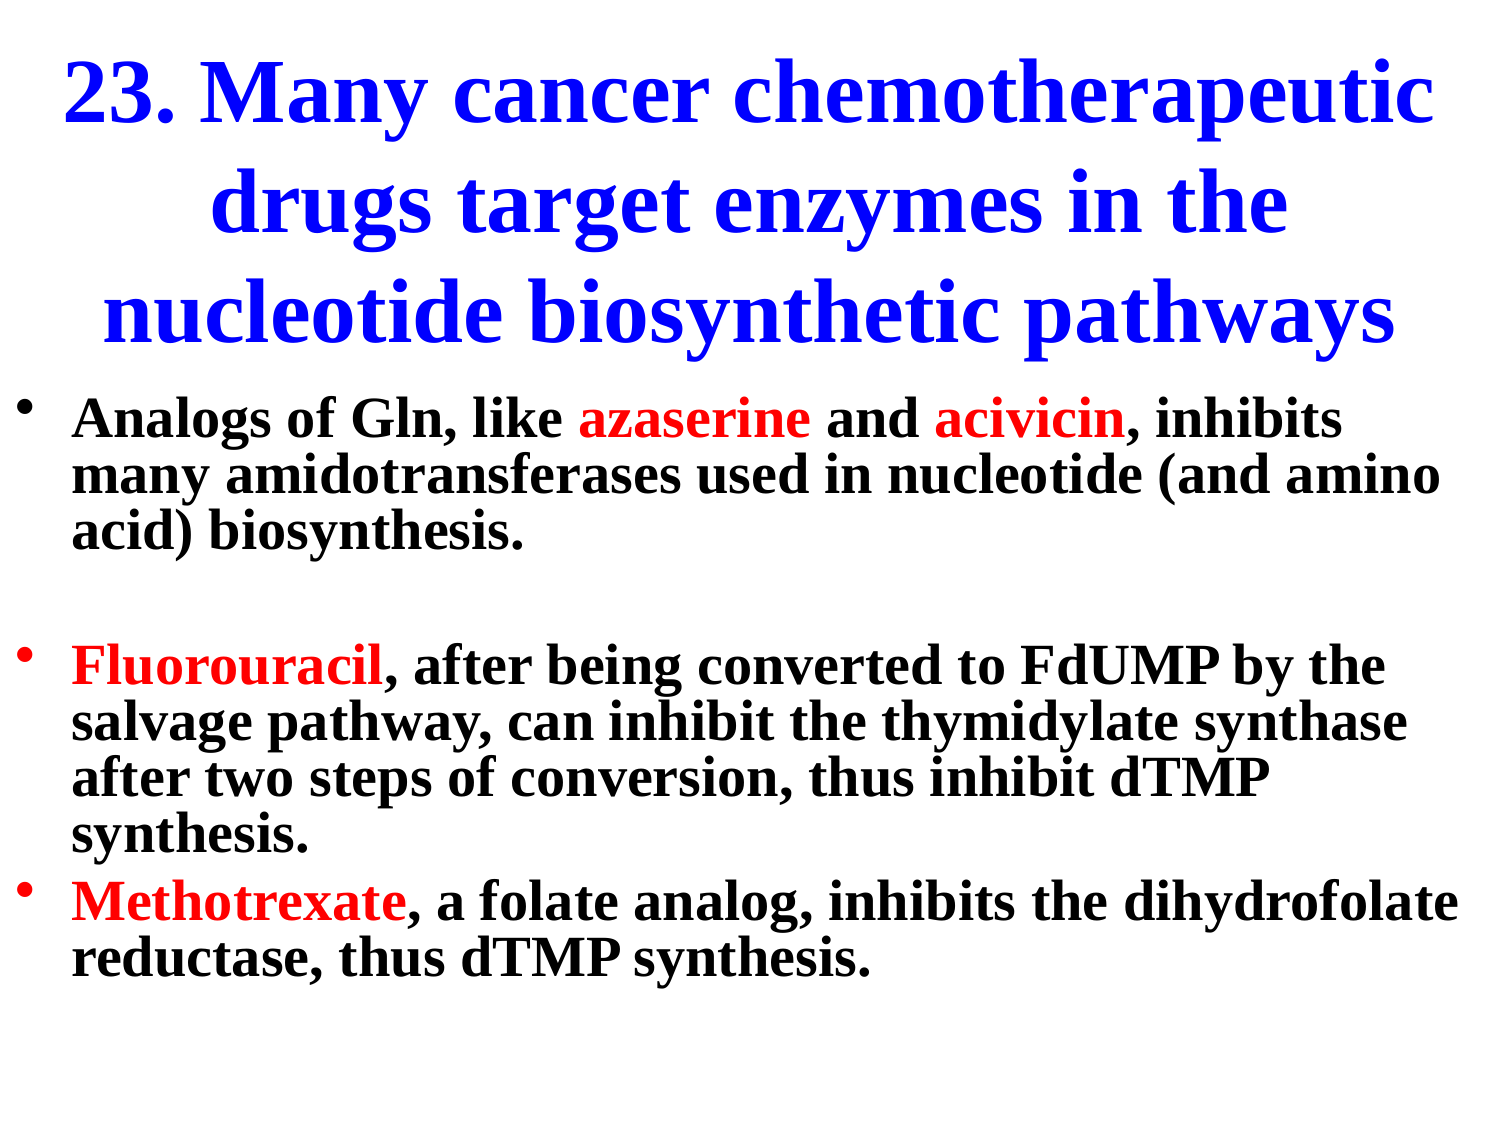

# 23. Many cancer chemotherapeutic drugs target enzymes in the nucleotide biosynthetic pathways
Analogs of Gln, like azaserine and acivicin, inhibits many amidotransferases used in nucleotide (and amino acid) biosynthesis.

Fluorouracil, after being converted to FdUMP by the salvage pathway, can inhibit the thymidylate synthase after two steps of conversion, thus inhibit dTMP synthesis.
Methotrexate, a folate analog, inhibits the dihydrofolate reductase, thus dTMP synthesis.